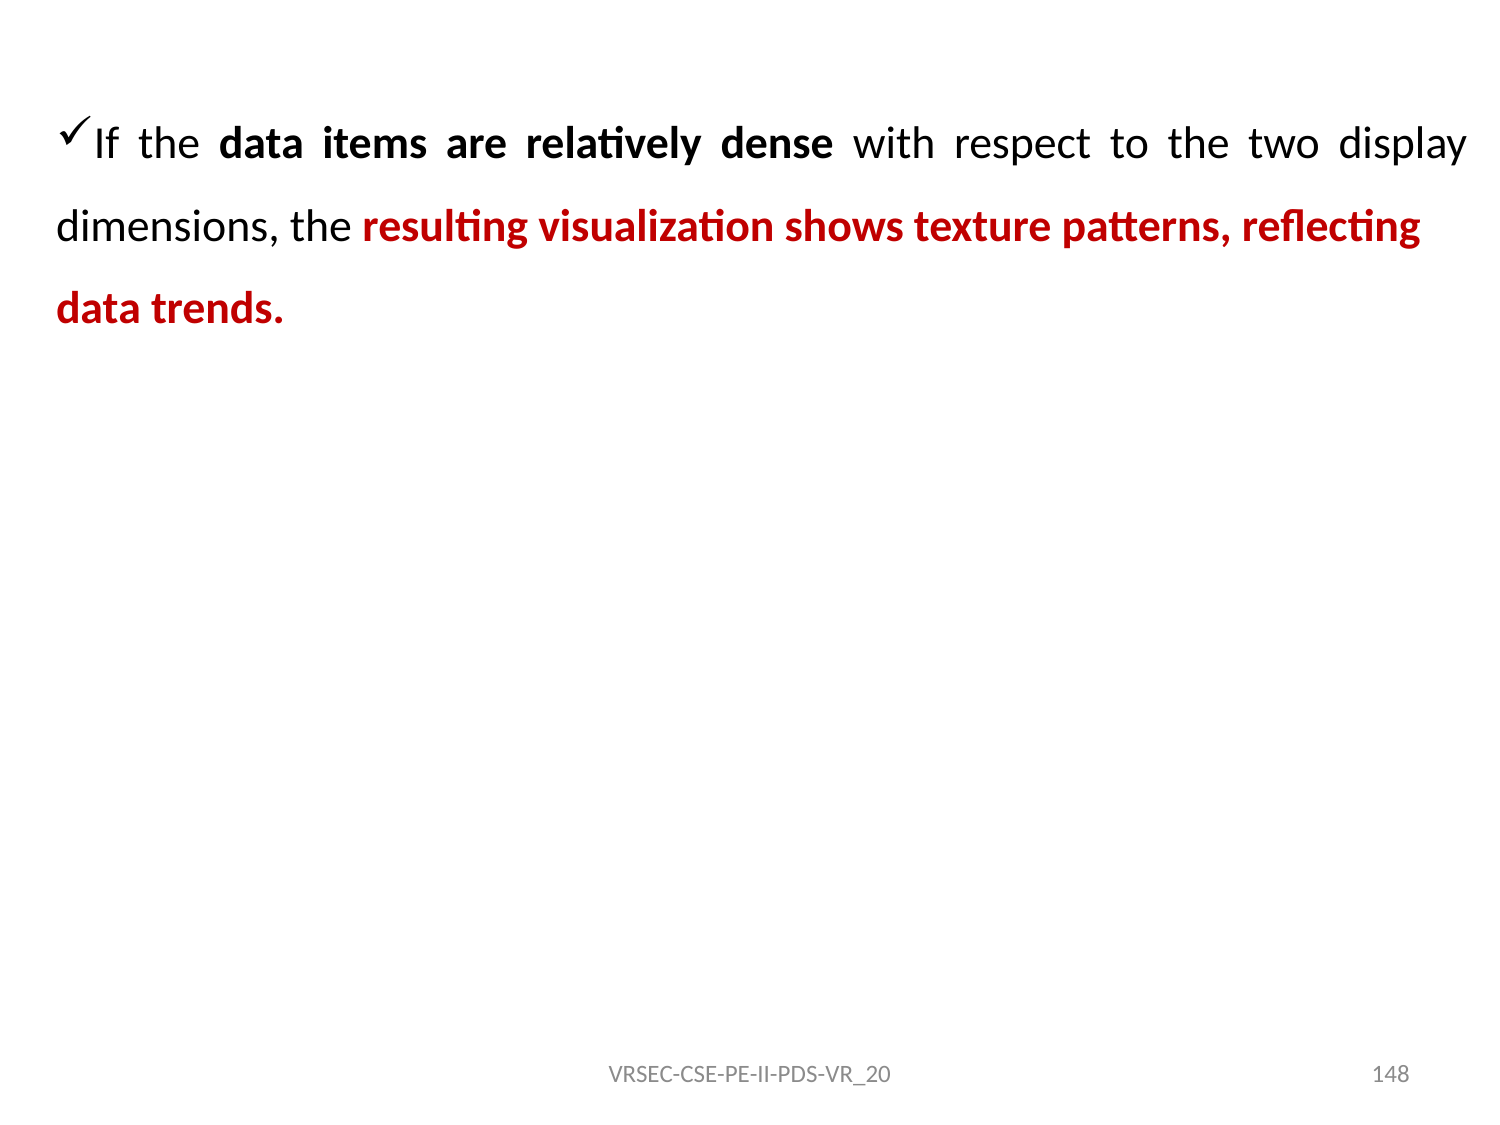

If the data items are relatively dense with respect to the two display dimensions, the resulting visualization shows texture patterns, reflecting
data trends.
VRSEC-CSE-PE-II-PDS-VR_20
148